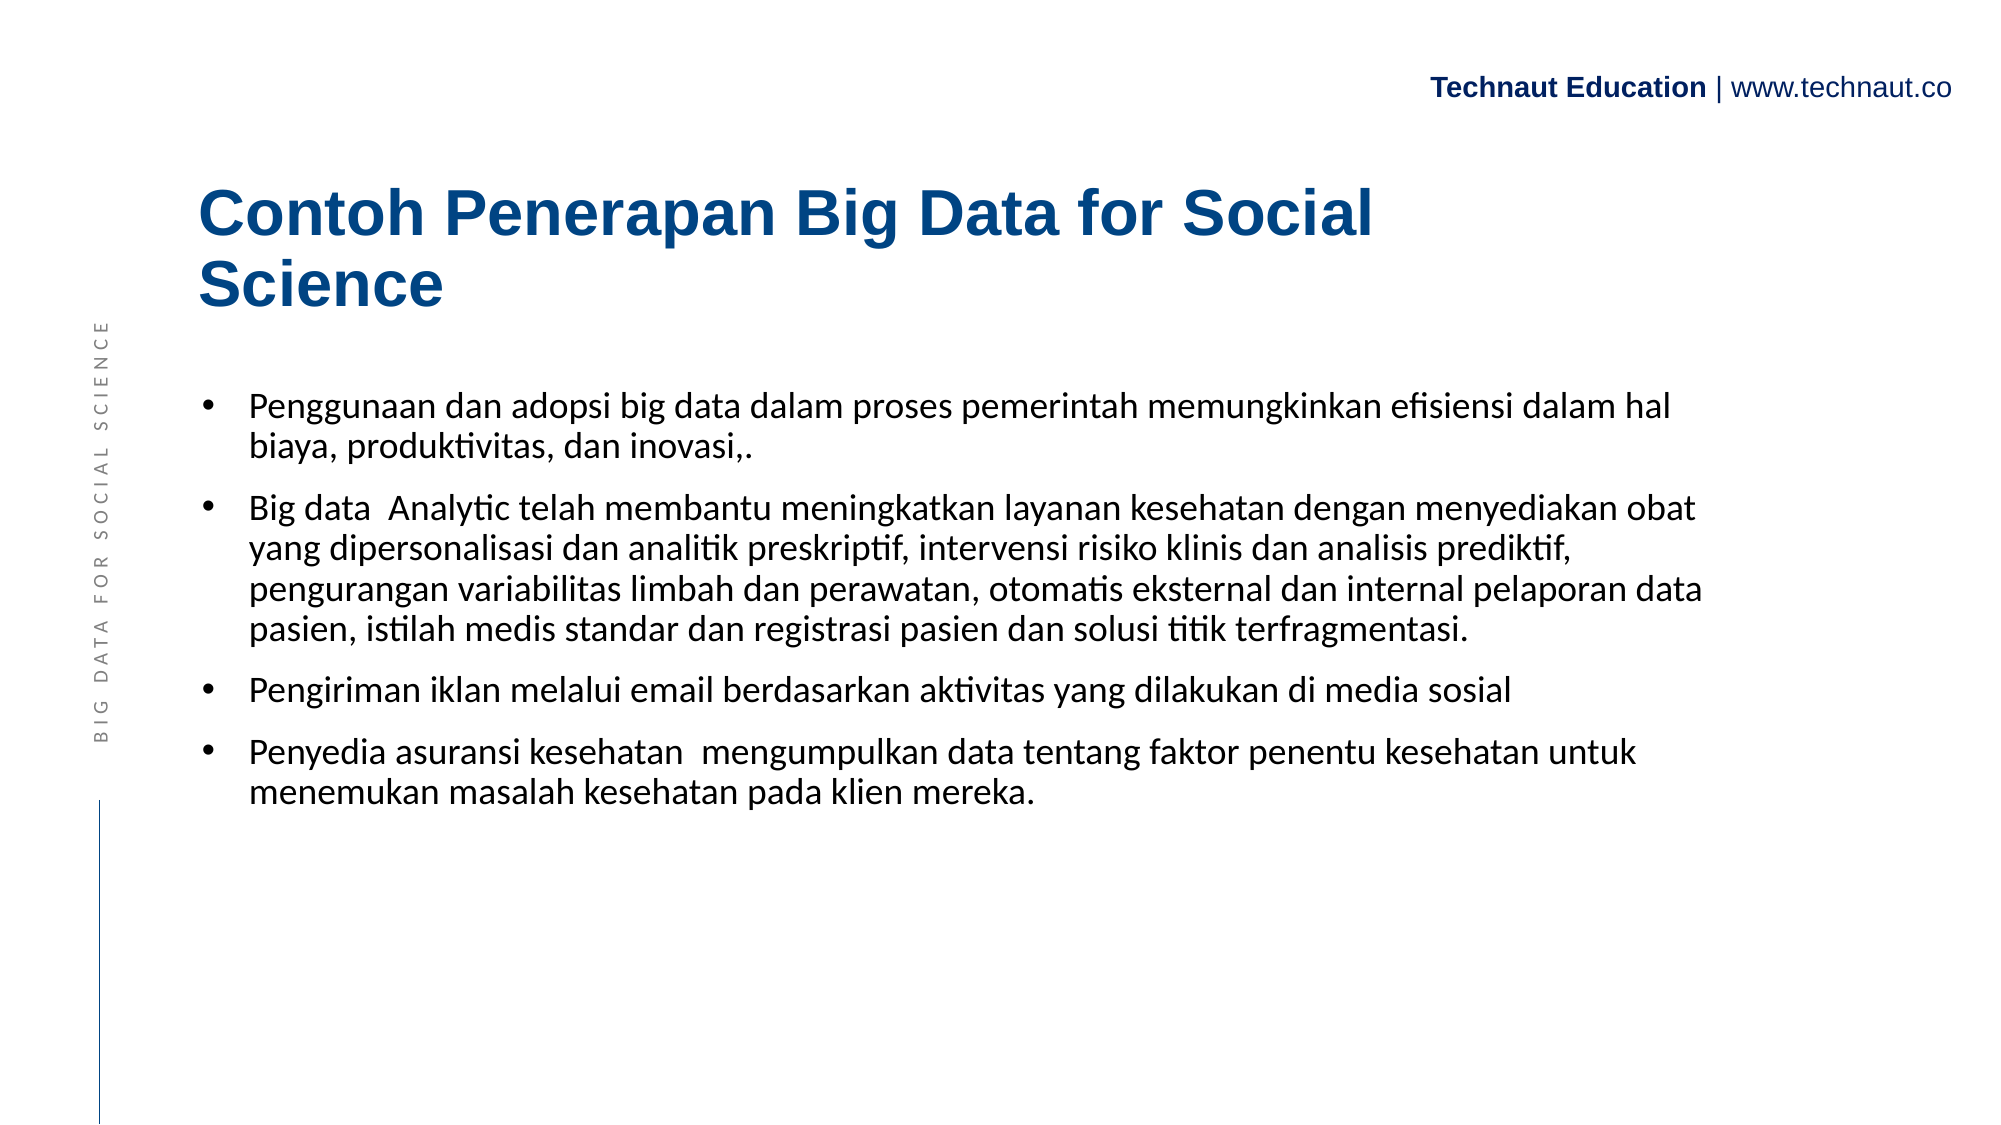

Technaut Education | www.technaut.co
# Contoh Penerapan Big Data for Social Science
Penggunaan dan adopsi big data dalam proses pemerintah memungkinkan efisiensi dalam hal biaya, produktivitas, dan inovasi,.
Big data  Analytic telah membantu meningkatkan layanan kesehatan dengan menyediakan obat yang dipersonalisasi dan analitik preskriptif, intervensi risiko klinis dan analisis prediktif, pengurangan variabilitas limbah dan perawatan, otomatis eksternal dan internal pelaporan data pasien, istilah medis standar dan registrasi pasien dan solusi titik terfragmentasi.
Pengiriman iklan melalui email berdasarkan aktivitas yang dilakukan di media sosial
Penyedia asuransi kesehatan  mengumpulkan data tentang faktor penentu kesehatan untuk menemukan masalah kesehatan pada klien mereka.
BIG DATA FOR SOCIAL SCIENCE